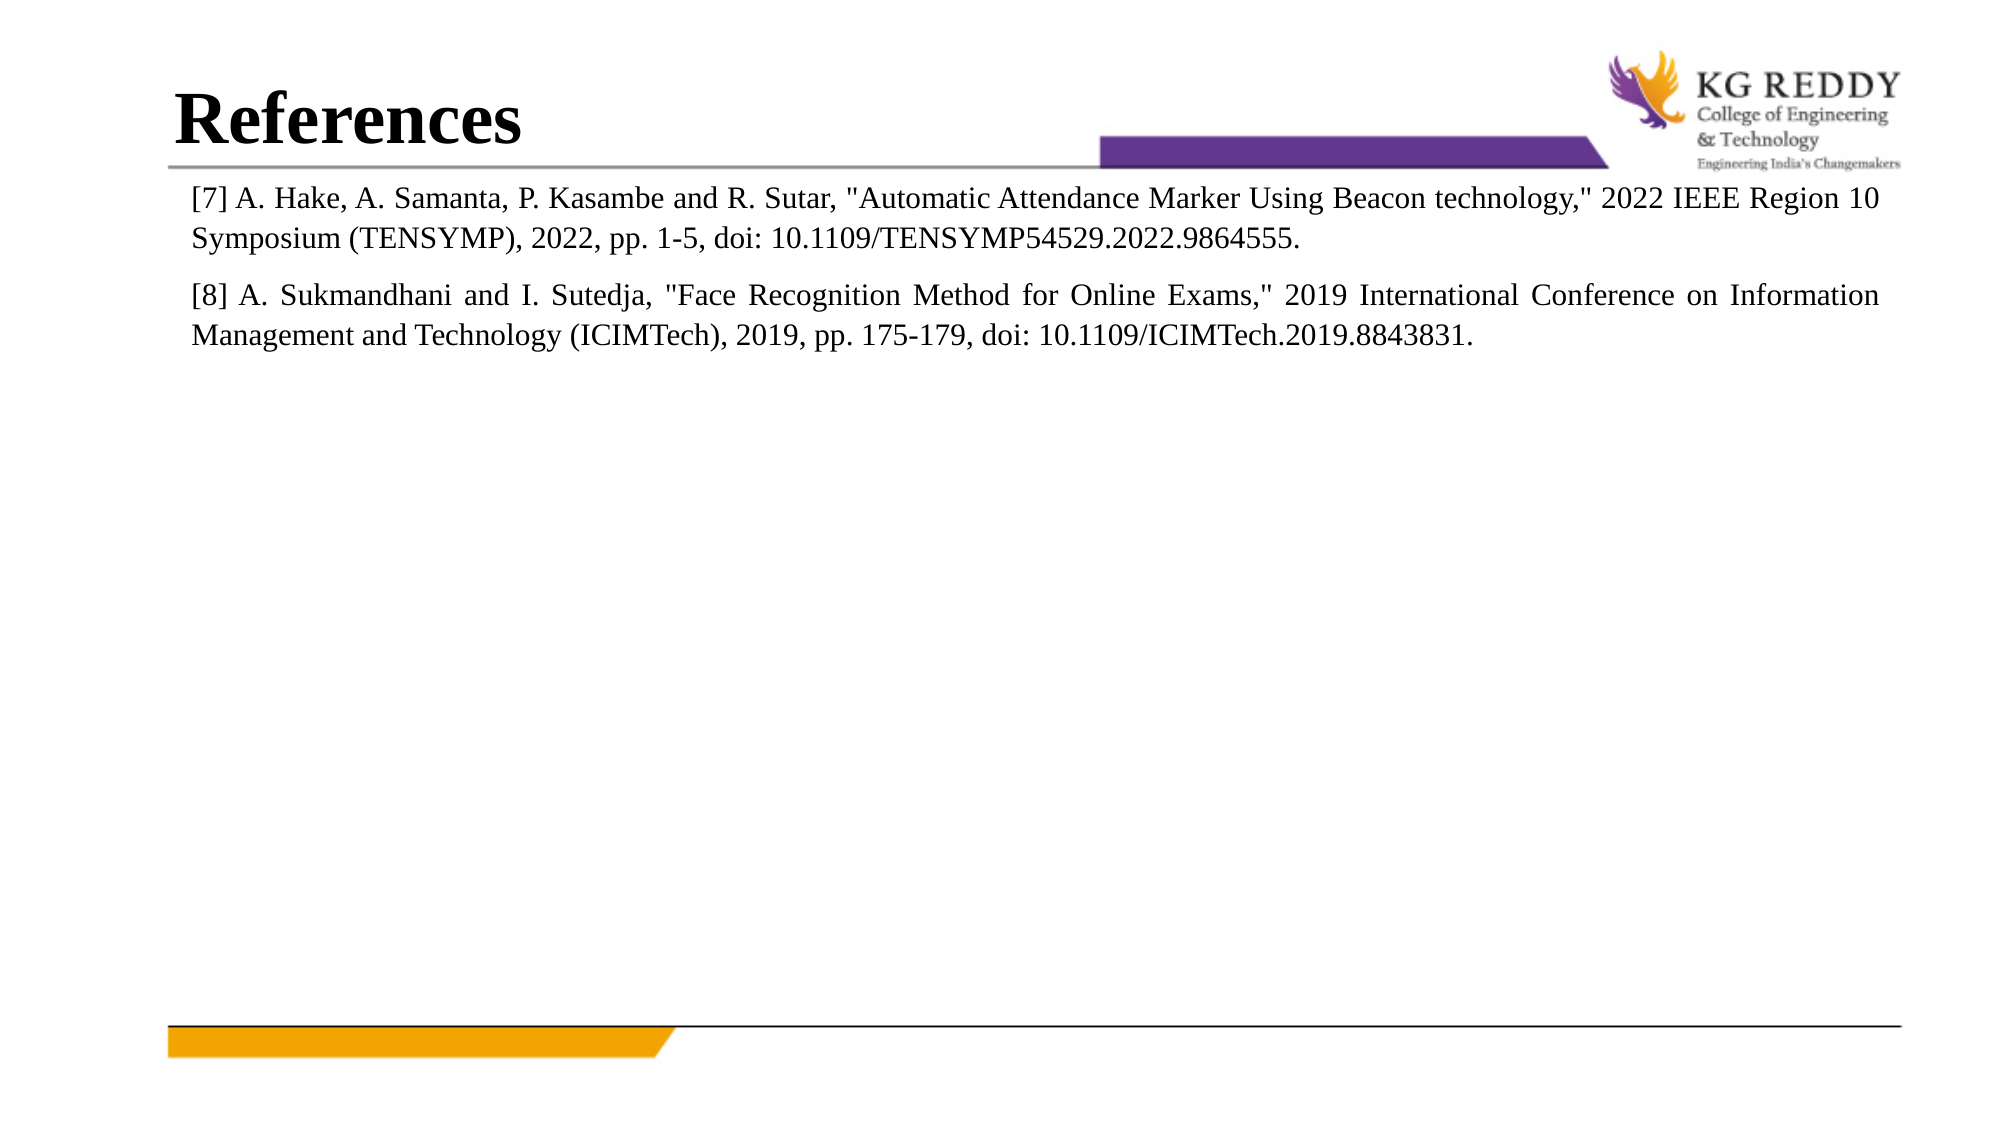

References
[7] A. Hake, A. Samanta, P. Kasambe and R. Sutar, "Automatic Attendance Marker Using Beacon technology," 2022 IEEE Region 10 Symposium (TENSYMP), 2022, pp. 1-5, doi: 10.1109/TENSYMP54529.2022.9864555.
[8] A. Sukmandhani and I. Sutedja, "Face Recognition Method for Online Exams," 2019 International Conference on Information Management and Technology (ICIMTech), 2019, pp. 175-179, doi: 10.1109/ICIMTech.2019.8843831.

#